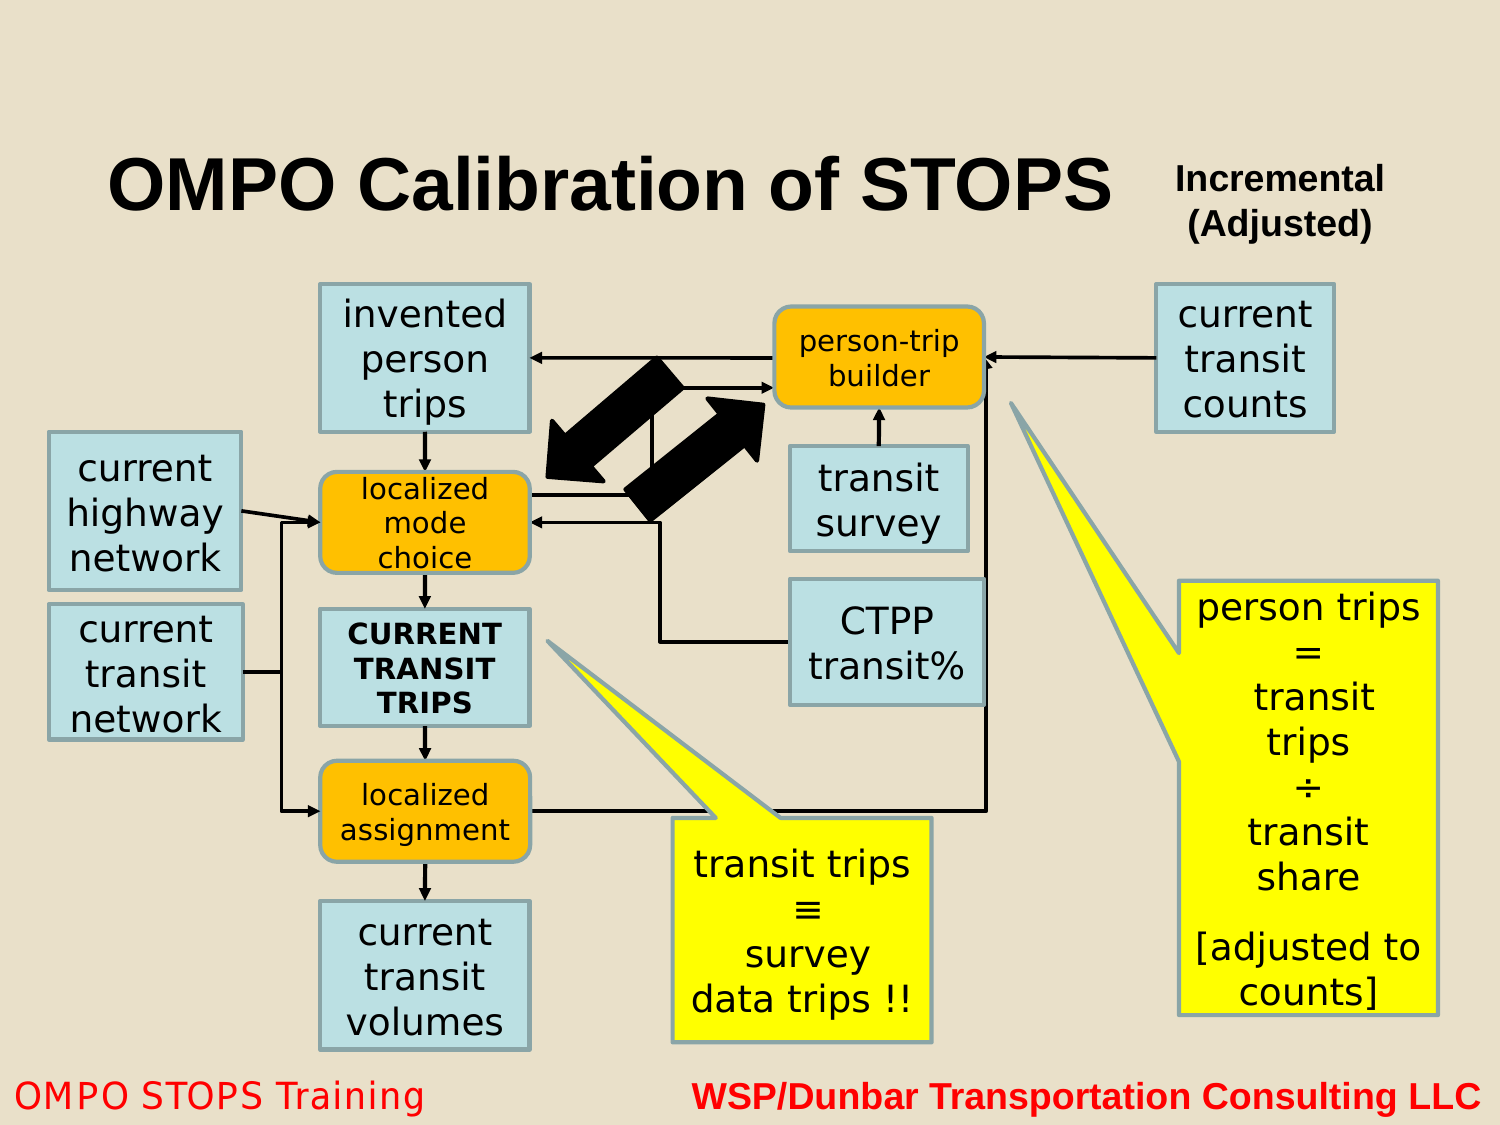

# OMPO Calibration of STOPS
Incremental
(Adjusted)
invented person trips
current transit counts
person-trip builder

current highway network
transit survey
localized mode choice
CTPP transit%
person trips =
 transit trips
÷
transit share
[adjusted to counts]
current transit network
CURRENT TRANSIT TRIPS
localized assignment
transit trips  ≡
 survey data trips !!
current transit volumes
OMPO STOPS Training                        WSP/Dunbar Transportation Consulting LLC